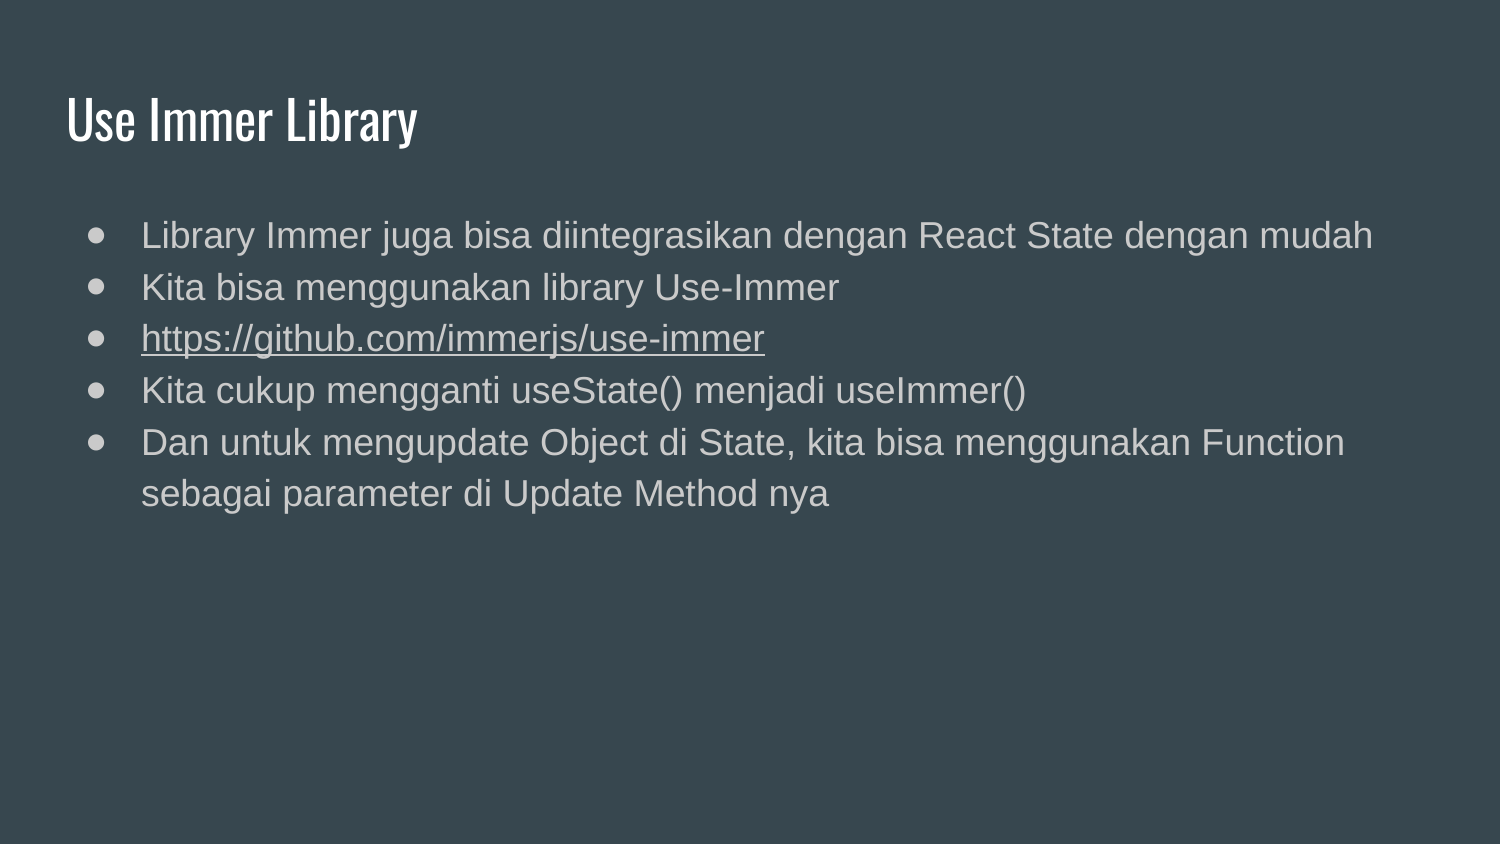

# Use Immer Library
Library Immer juga bisa diintegrasikan dengan React State dengan mudah
Kita bisa menggunakan library Use-Immer
https://github.com/immerjs/use-immer
Kita cukup mengganti useState() menjadi useImmer()
Dan untuk mengupdate Object di State, kita bisa menggunakan Function sebagai parameter di Update Method nya